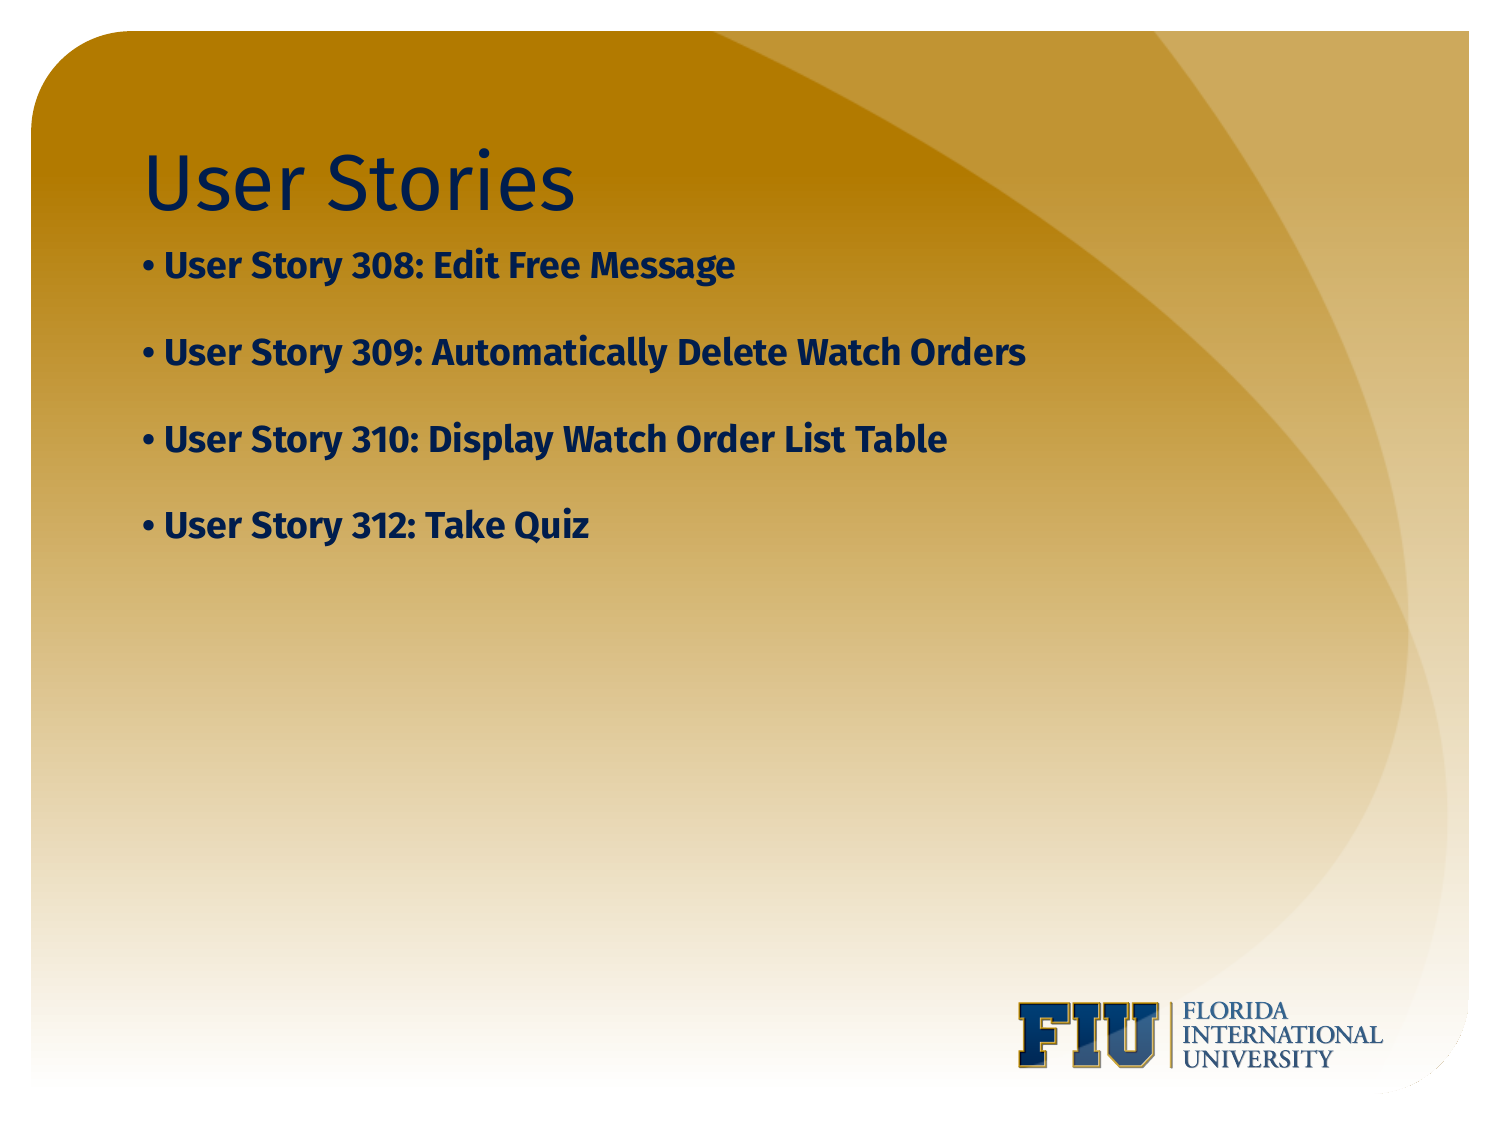

# User Stories
• User Story 308: Edit Free Message
• User Story 309: Automatically Delete Watch Orders
• User Story 310: Display Watch Order List Table
• User Story 312: Take Quiz